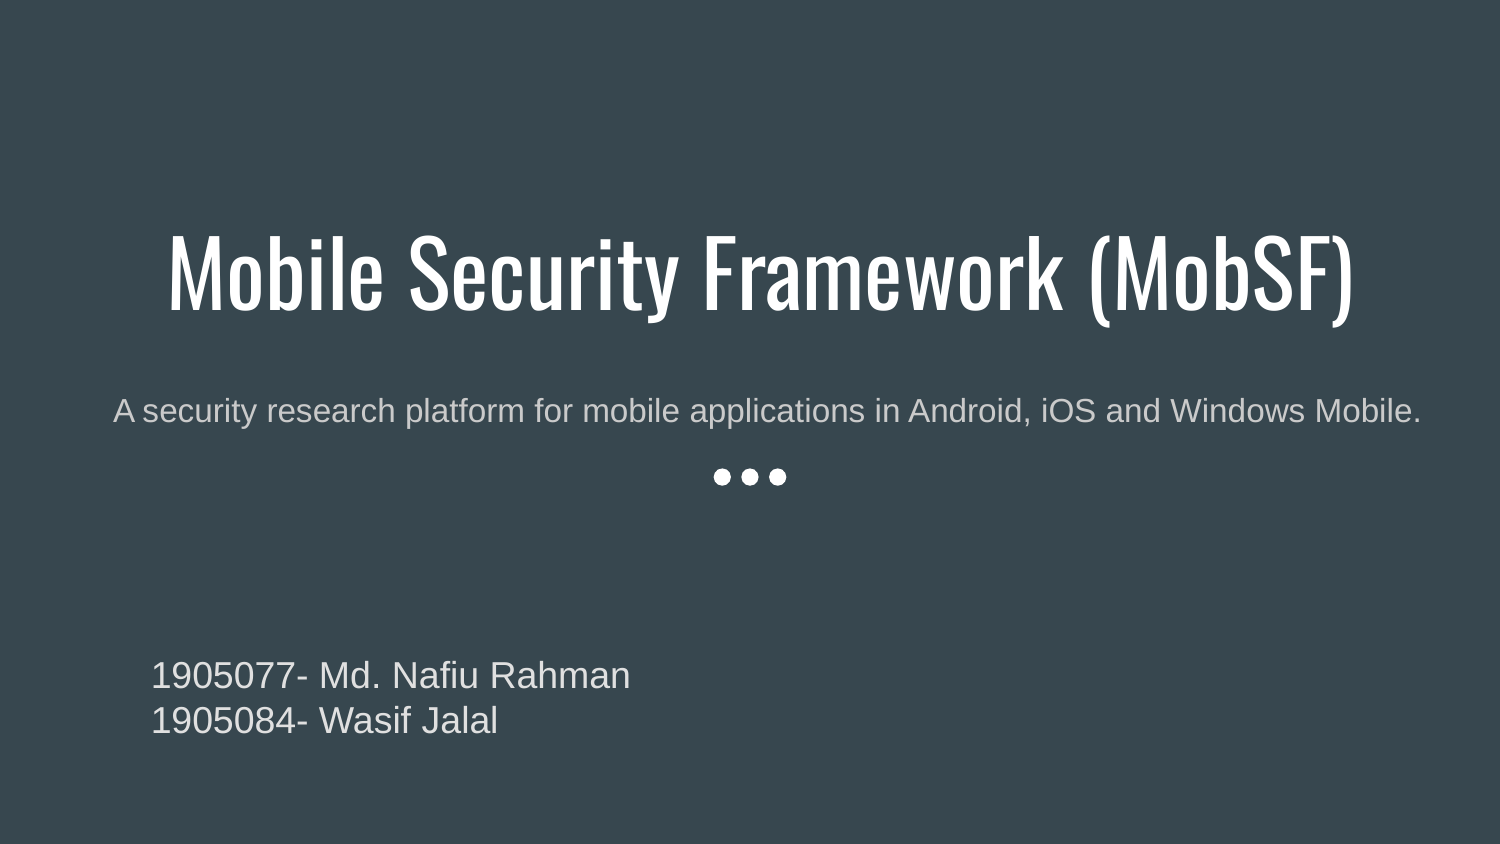

# Mobile Security Framework (MobSF)
A security research platform for mobile applications in Android, iOS and Windows Mobile.
1905077- Md. Nafiu Rahman
1905084- Wasif Jalal